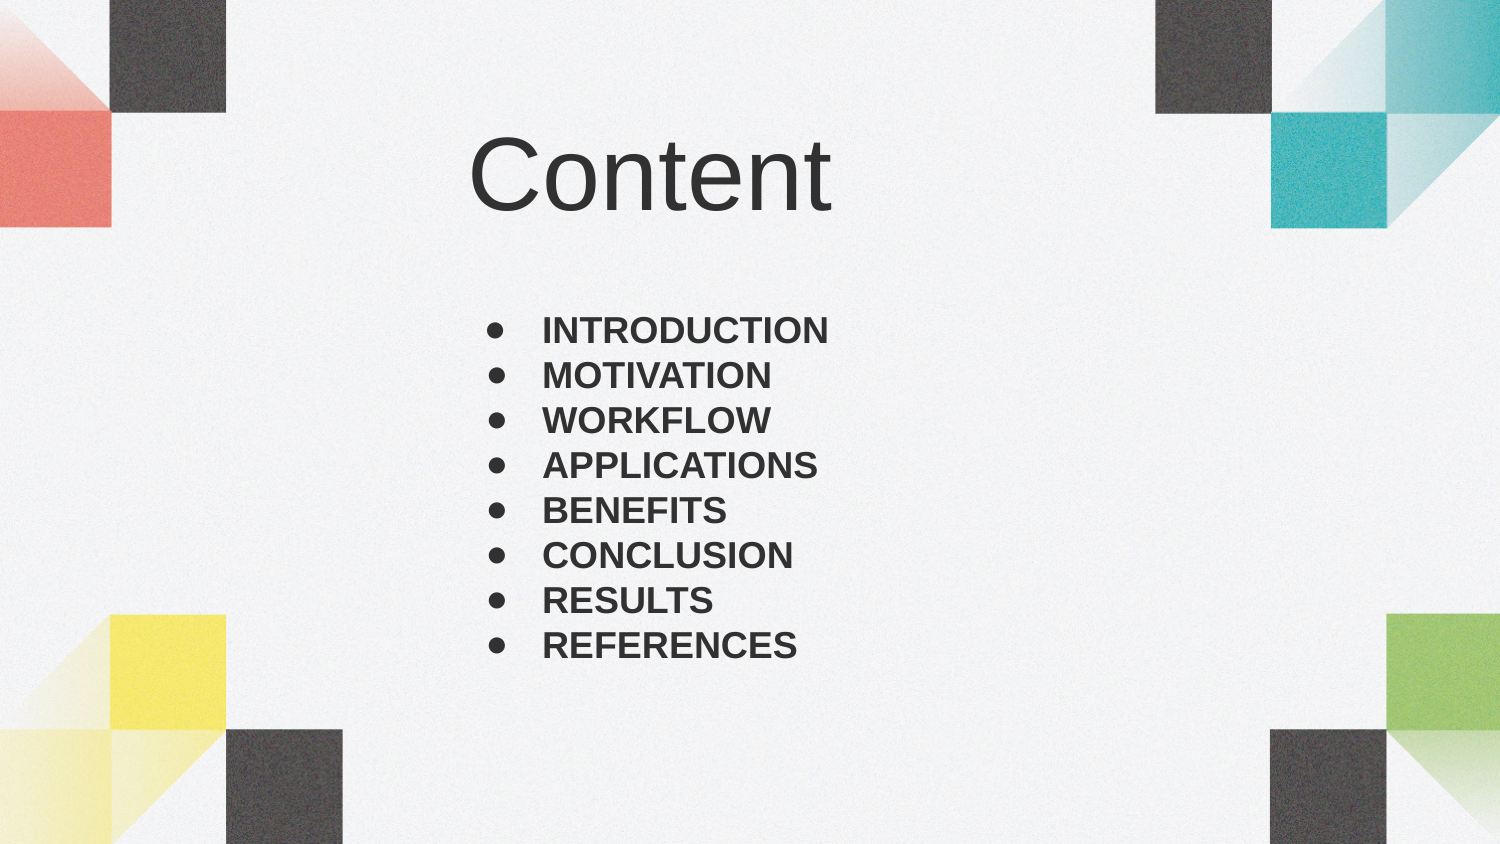

# Content
INTRODUCTION
MOTIVATION
WORKFLOW
APPLICATIONS
BENEFITS
CONCLUSION
RESULTS
REFERENCES